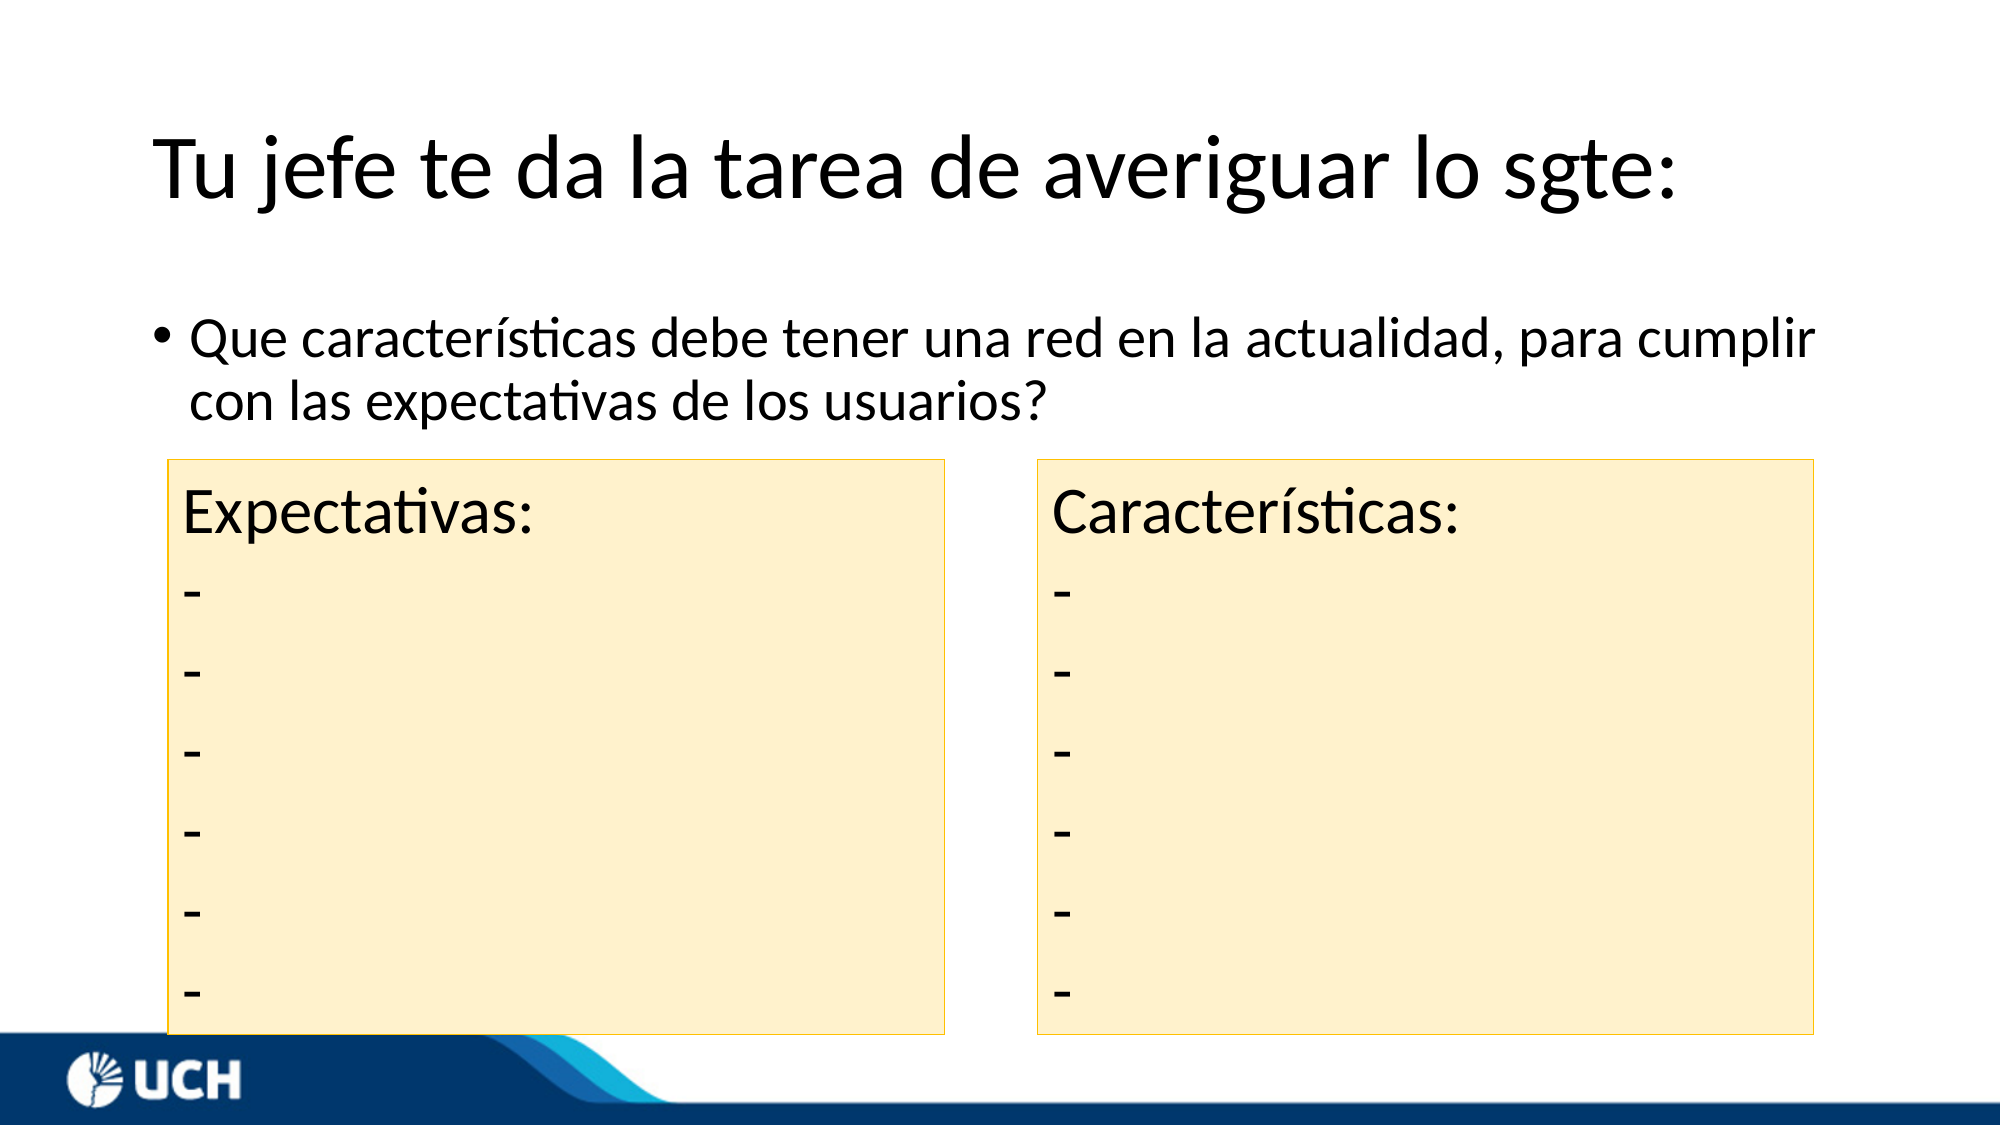

# Tu jefe te da la tarea de averiguar lo sgte:
Que características debe tener una red en la actualidad, para cumplir con las expectativas de los usuarios?
Expectativas:
-
-
-
-
-
-
Características:
-
-
-
-
-
-